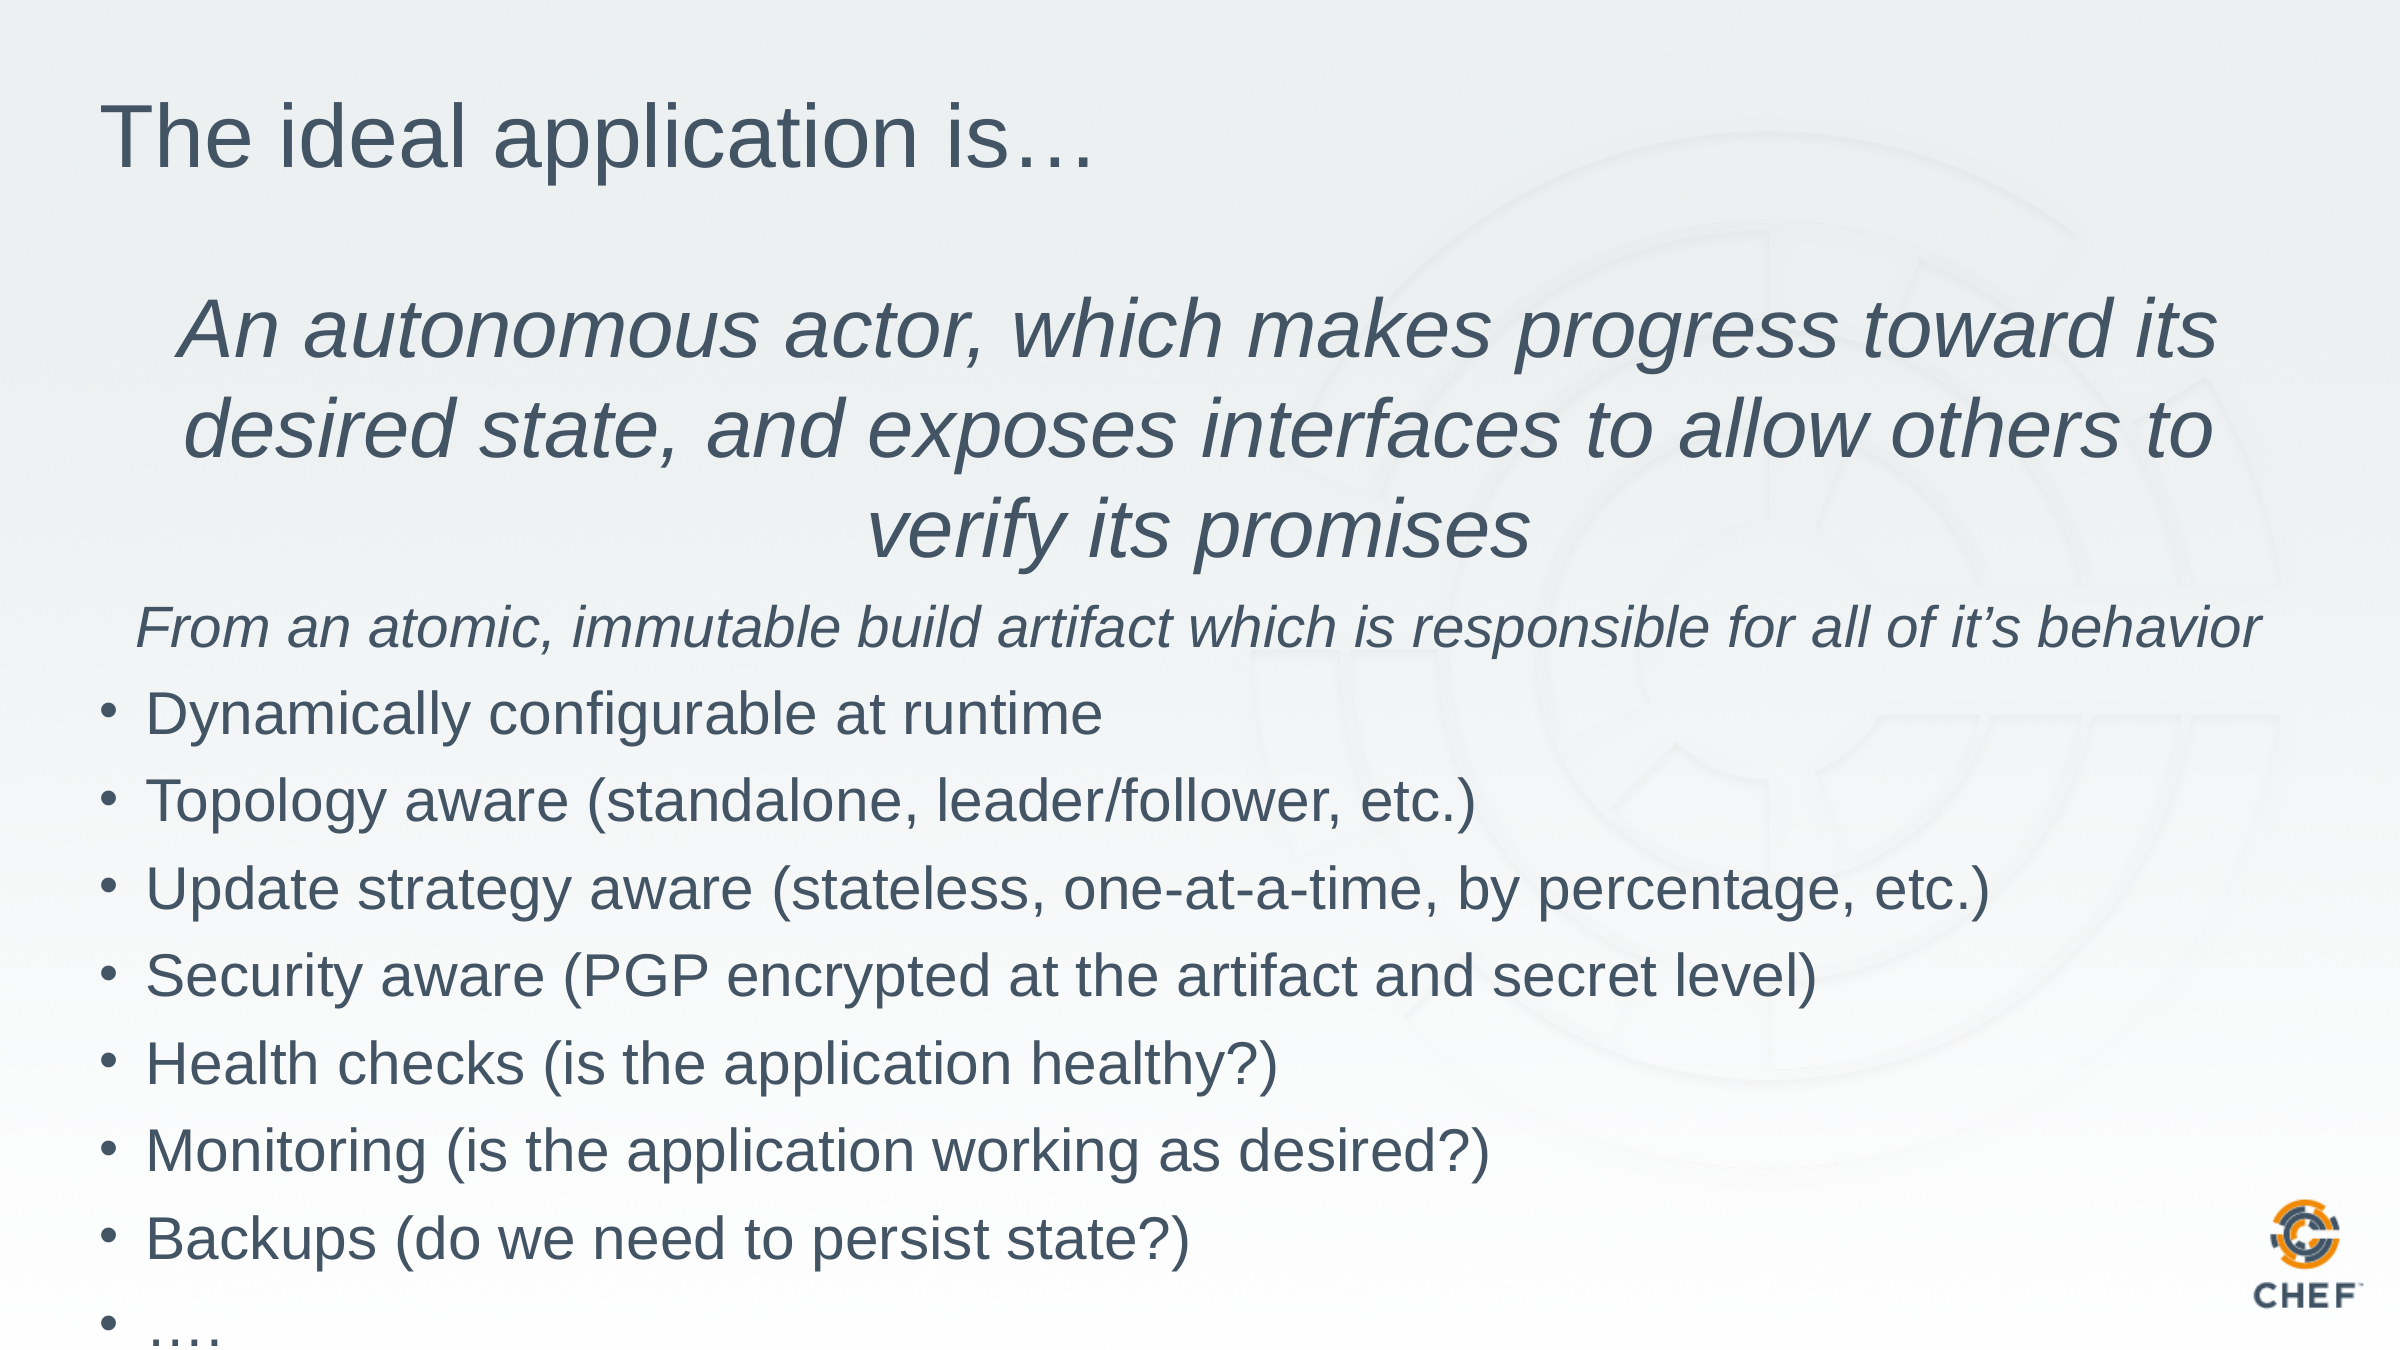

# The ideal application is…
An autonomous actor, which makes progress toward its desired state, and exposes interfaces to allow others to verify its promises
From an atomic, immutable build artifact which is responsible for all of it’s behavior
Dynamically configurable at runtime
Topology aware (standalone, leader/follower, etc.)
Update strategy aware (stateless, one-at-a-time, by percentage, etc.)
Security aware (PGP encrypted at the artifact and secret level)
Health checks (is the application healthy?)
Monitoring (is the application working as desired?)
Backups (do we need to persist state?)
….